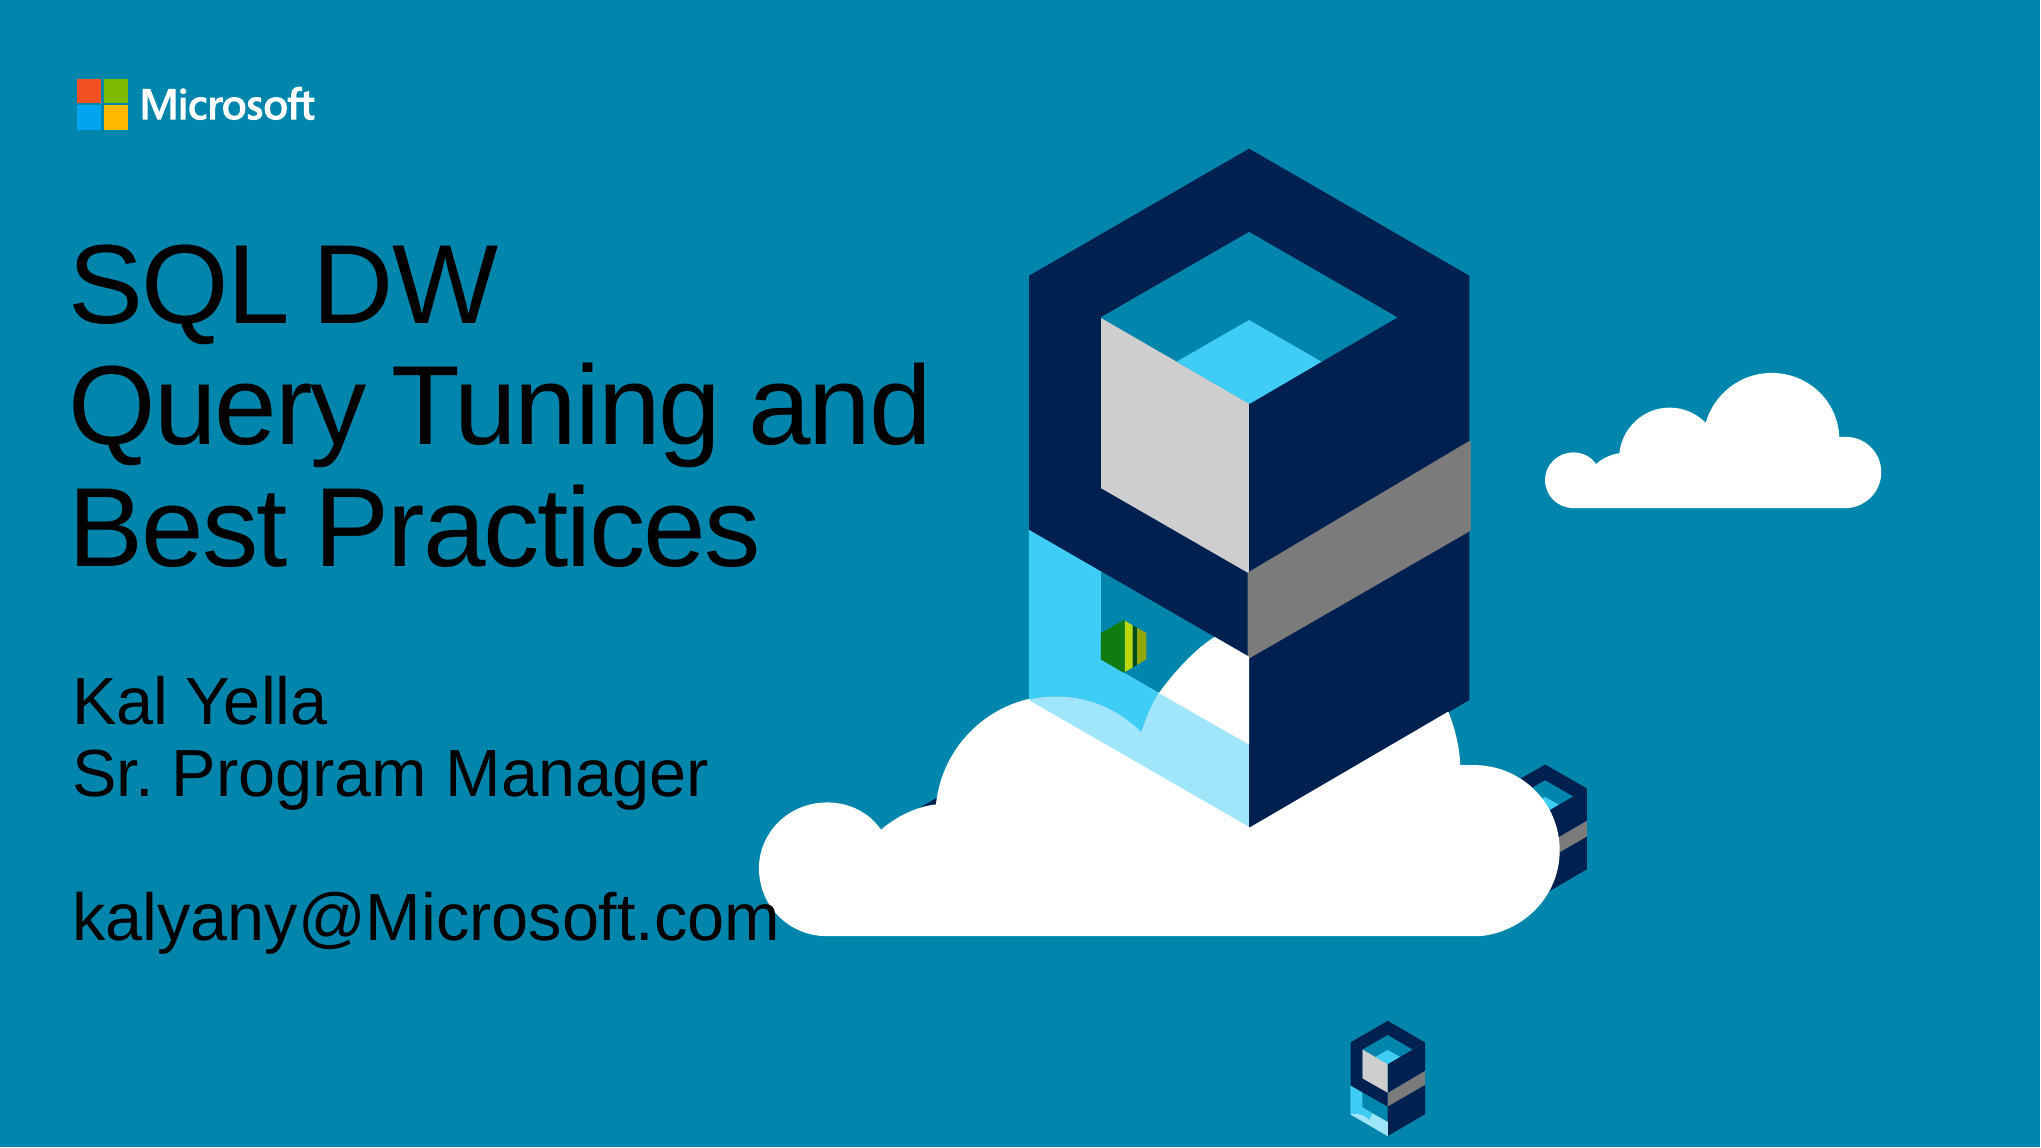

# SQL DW Query Tuning and Best Practices
Kal Yella
Sr. Program Manager

kalyany@Microsoft.com